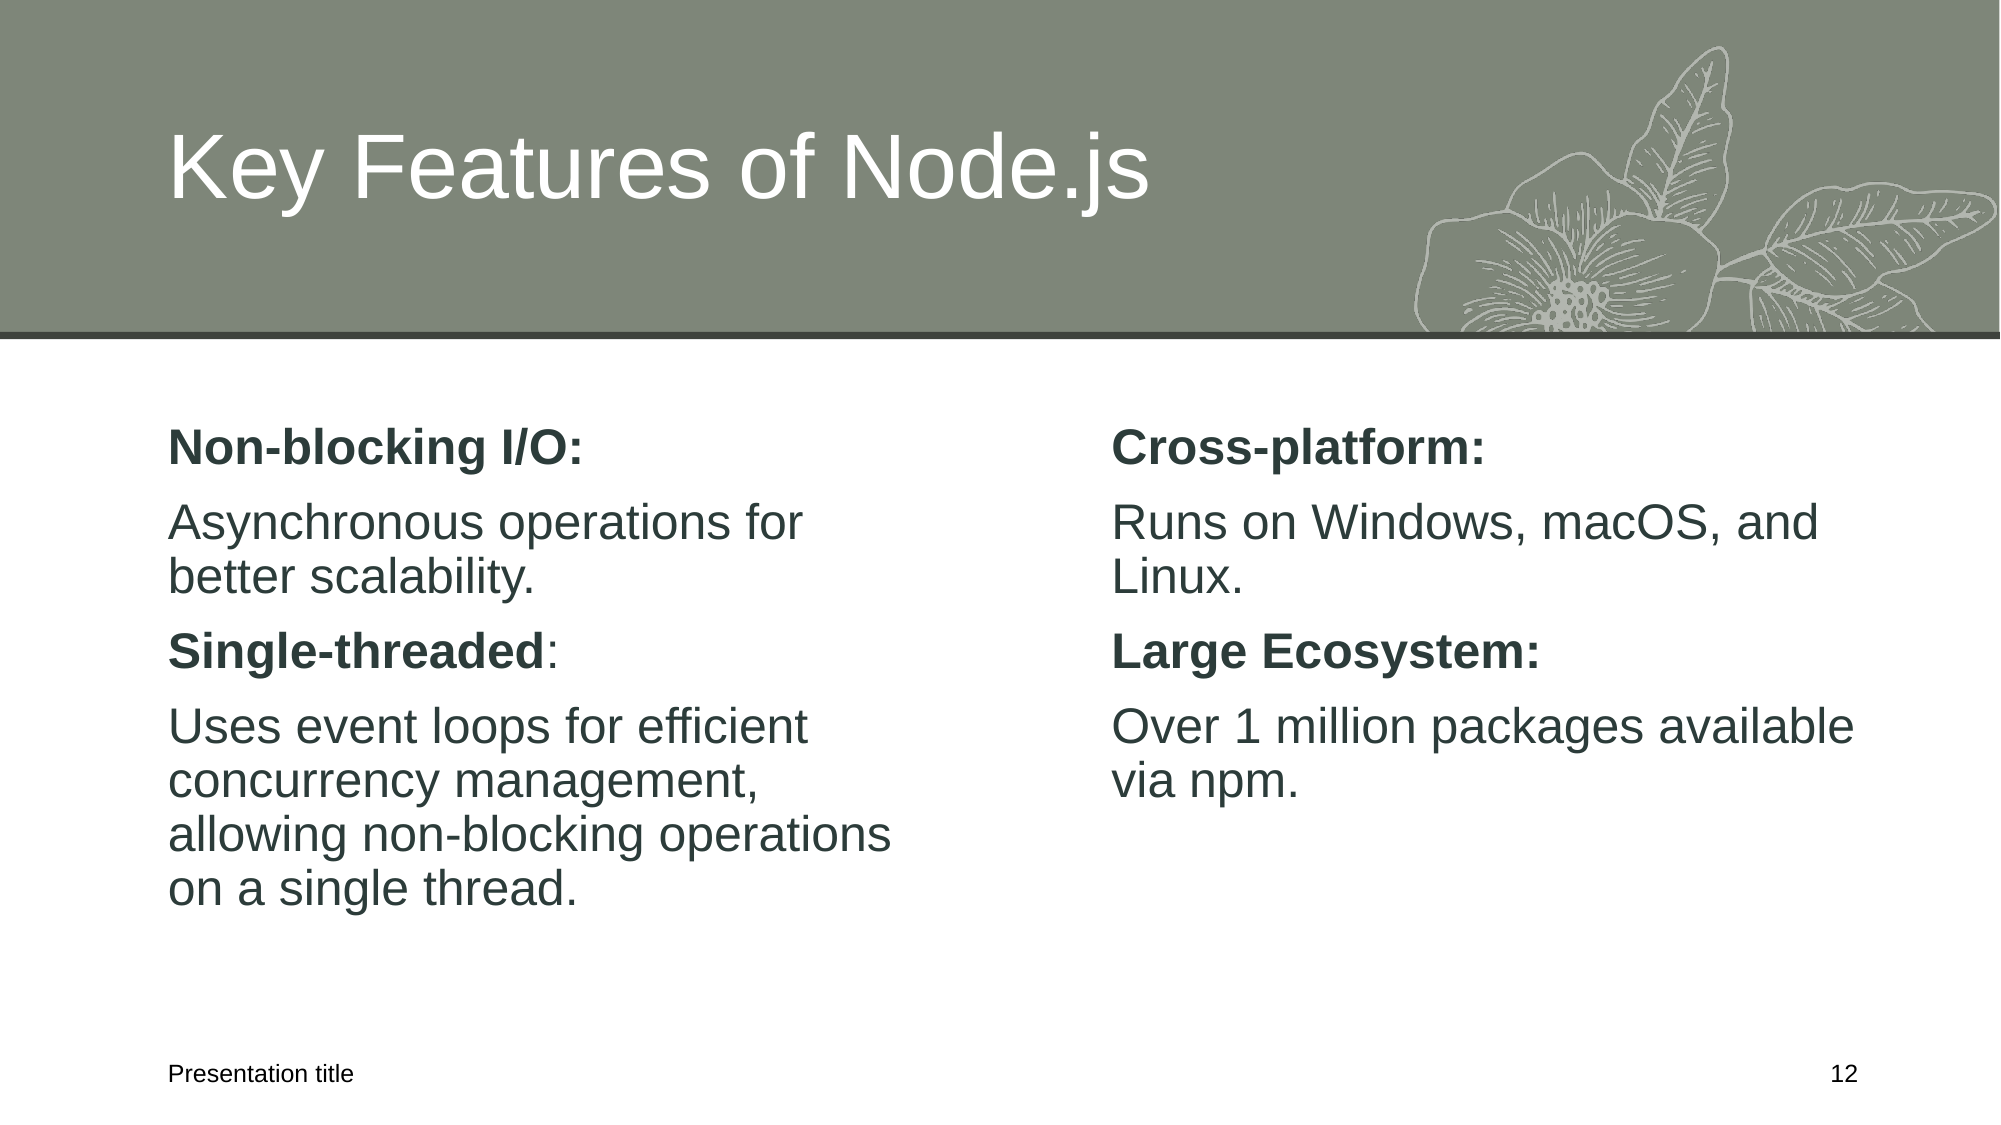

# Key Features of Node.js
Non-blocking I/O:
Asynchronous operations for better scalability.
Single-threaded:
Uses event loops for efficient concurrency management, allowing non-blocking operations on a single thread.
Cross-platform:
Runs on Windows, macOS, and Linux.
Large Ecosystem:
Over 1 million packages available via npm.

Presentation title
12